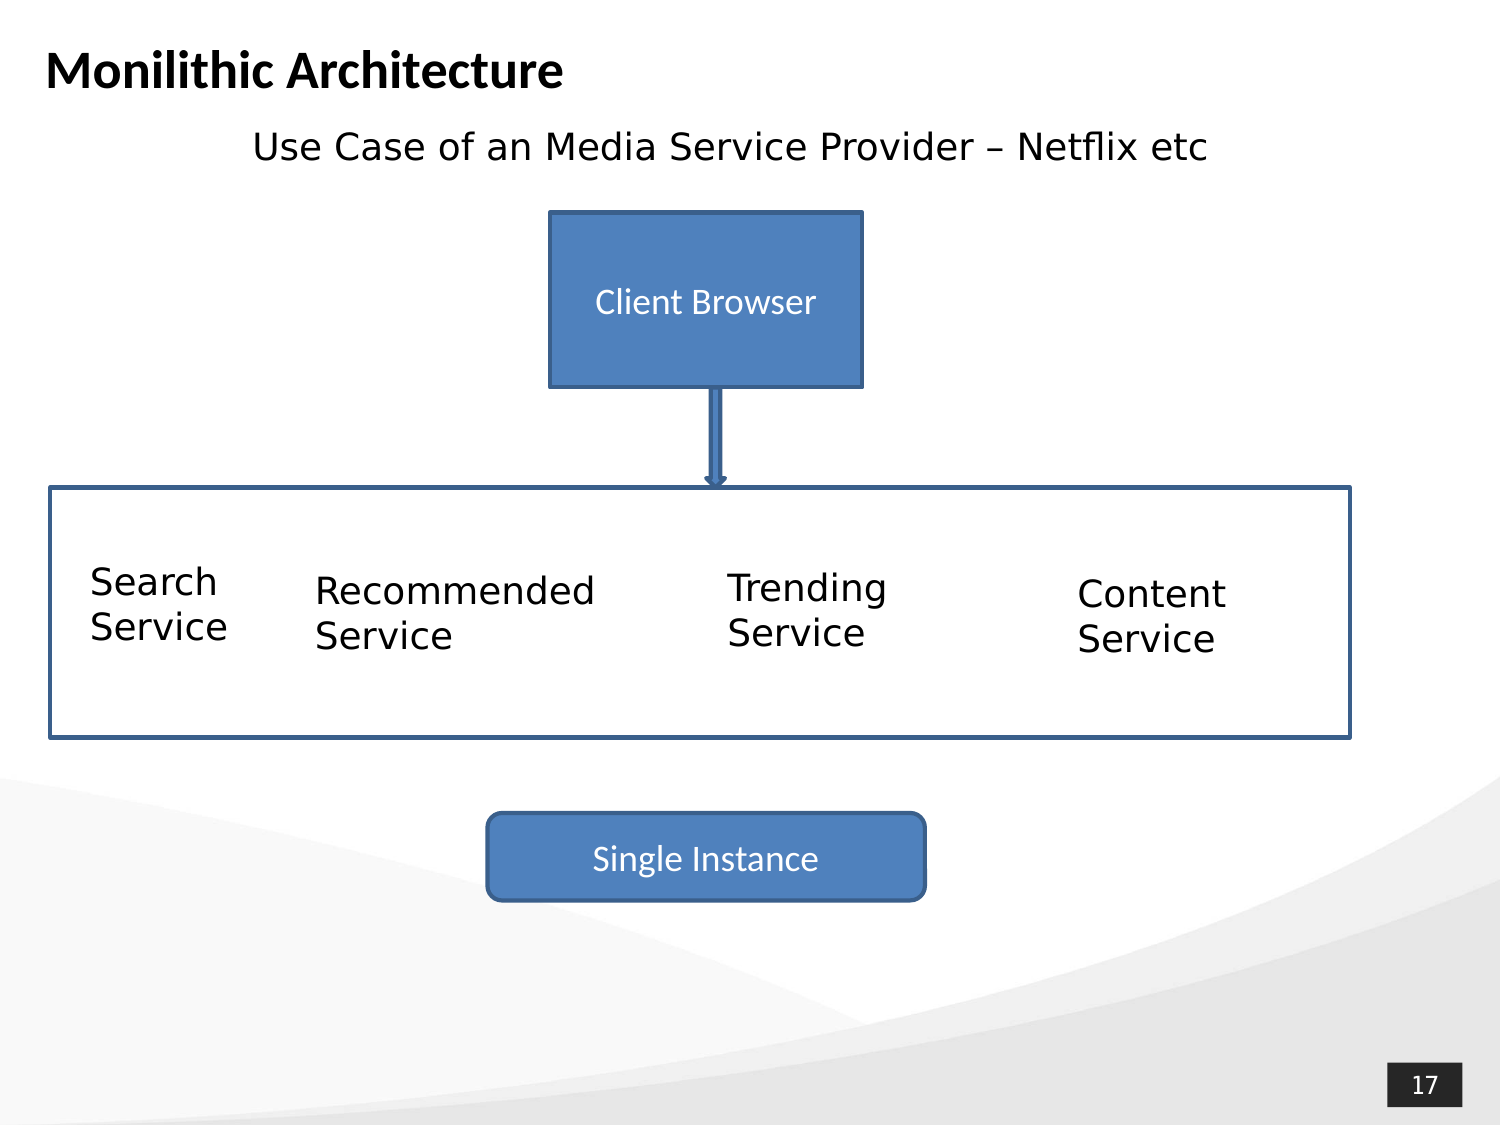

# Monilithic Architecture
Use Case of an Media Service Provider – Netflix etc
Client Browser

Search
Service
Trending
Service
Recommended
Service
Content
Service
Single Instance